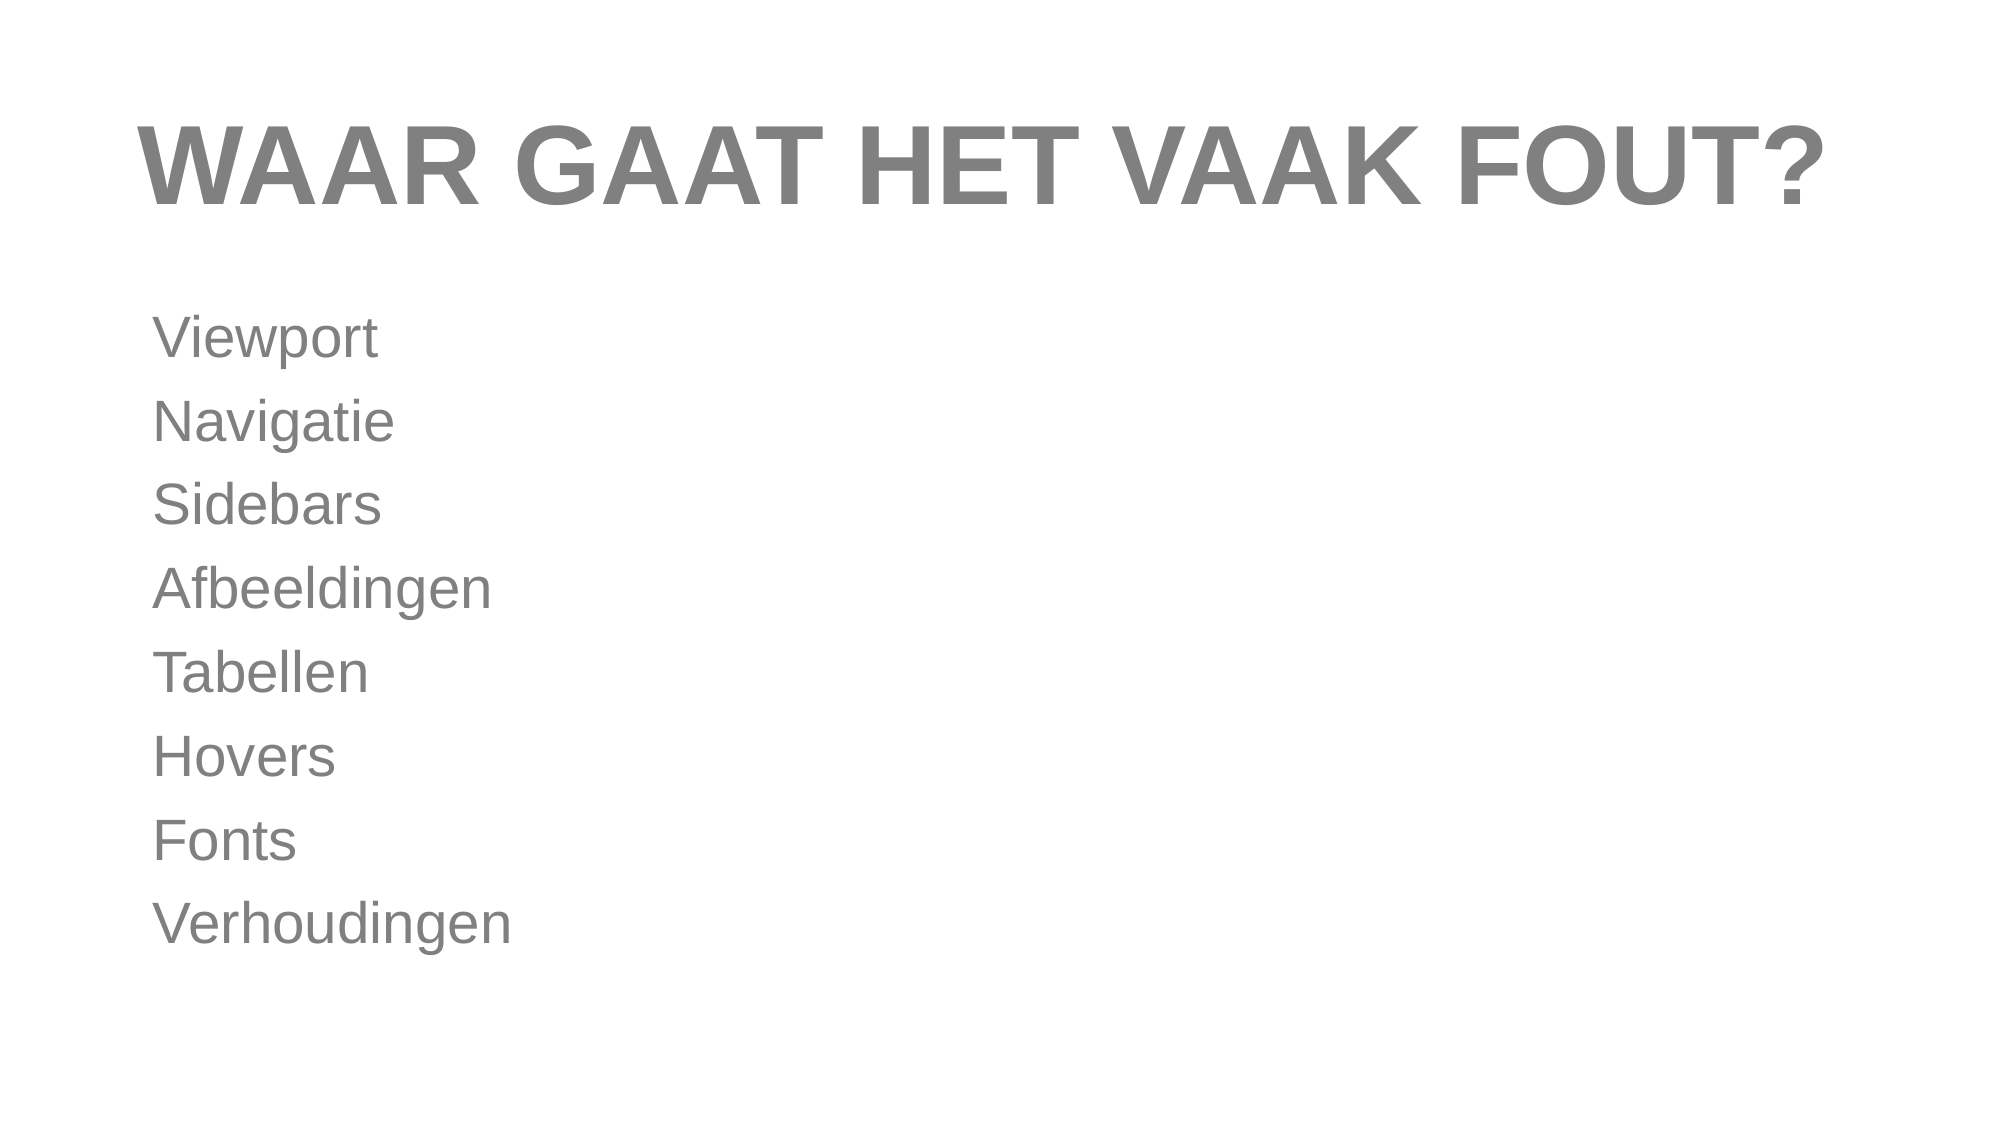

# WAAR GAAT HET VAAK FOUT?
Viewport
Navigatie
Sidebars
Afbeeldingen
Tabellen
Hovers
Fonts
Verhoudingen